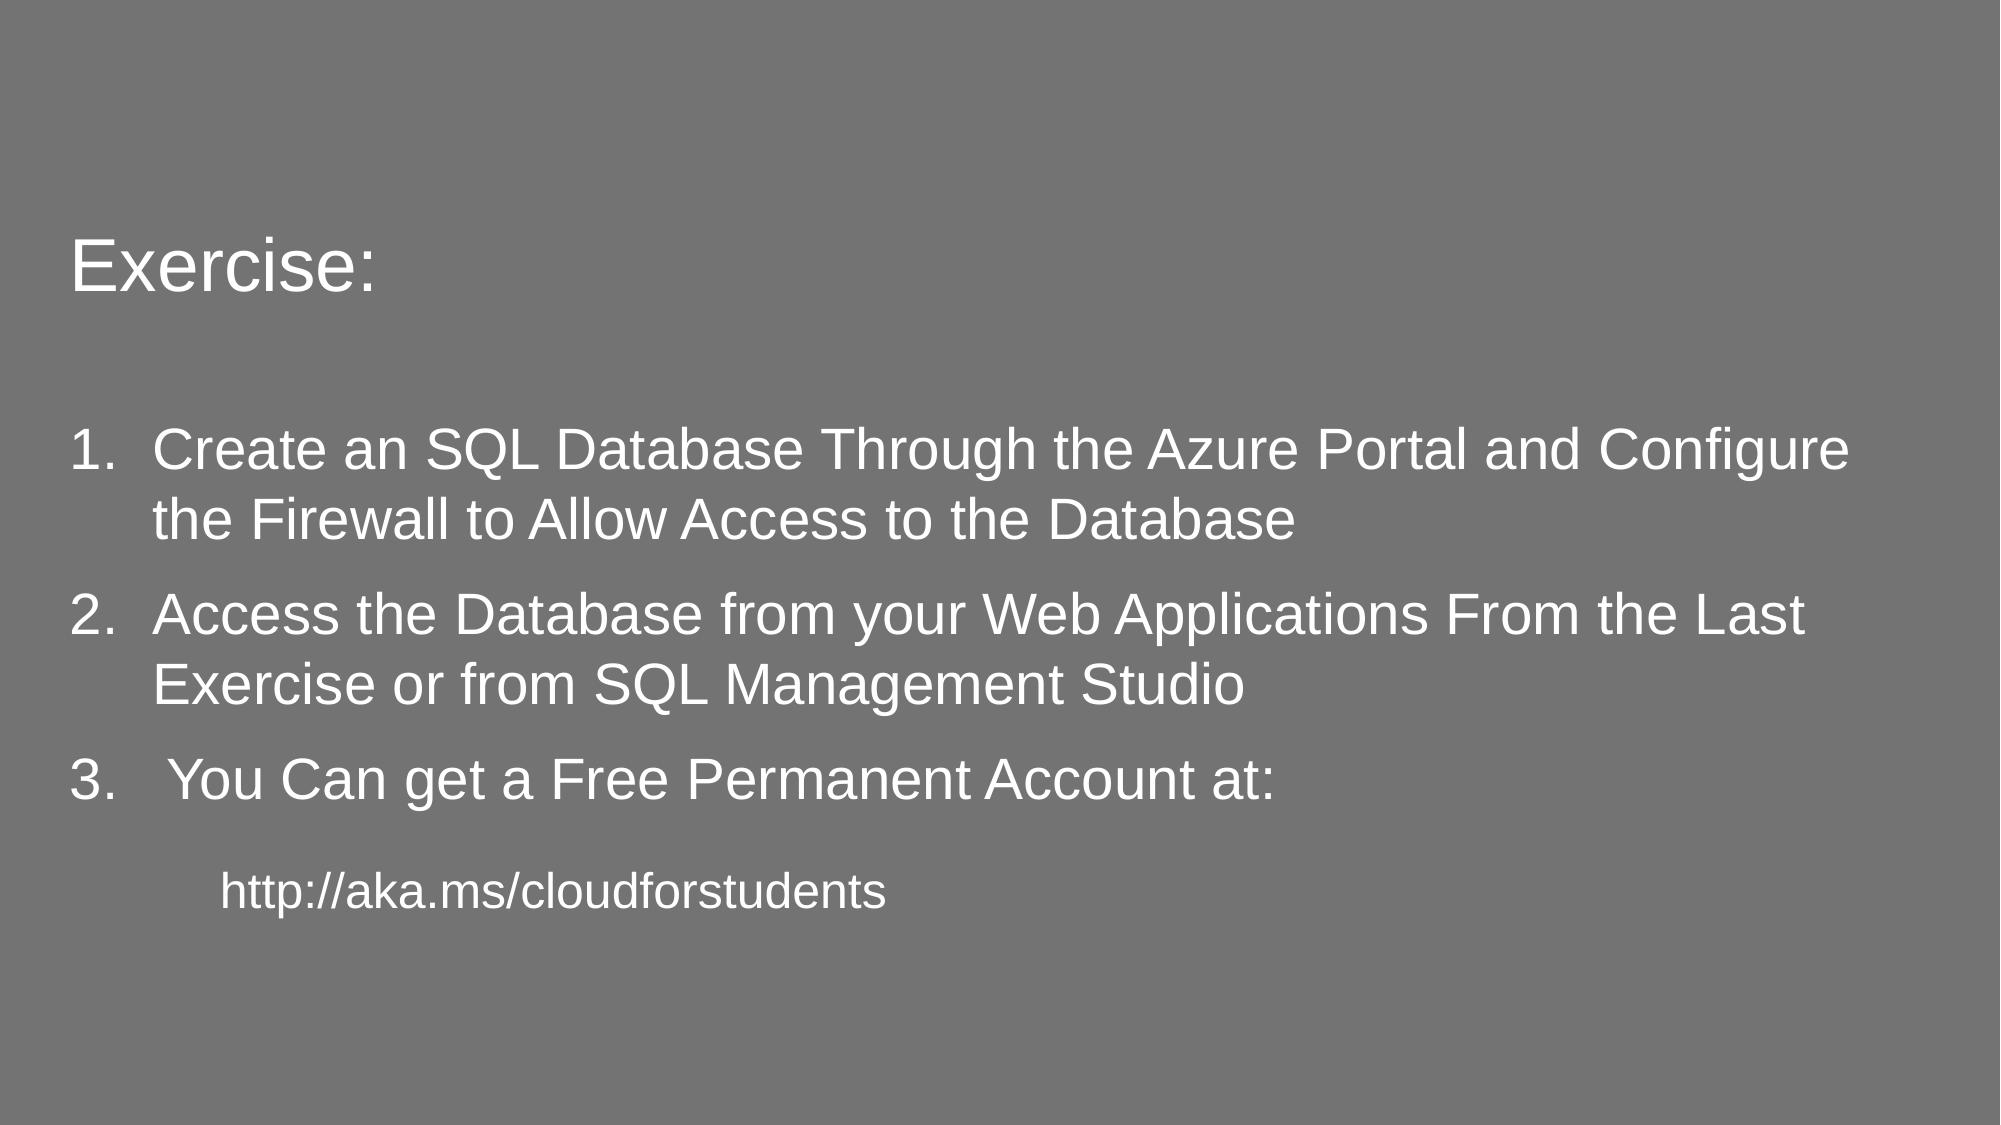

# Exercise:
Create an SQL Database Through the Azure Portal and Configure the Firewall to Allow Access to the Database
Access the Database from your Web Applications From the Last Exercise or from SQL Management Studio
3.   You Can get a Free Permanent Account at:
	http://aka.ms/cloudforstudents